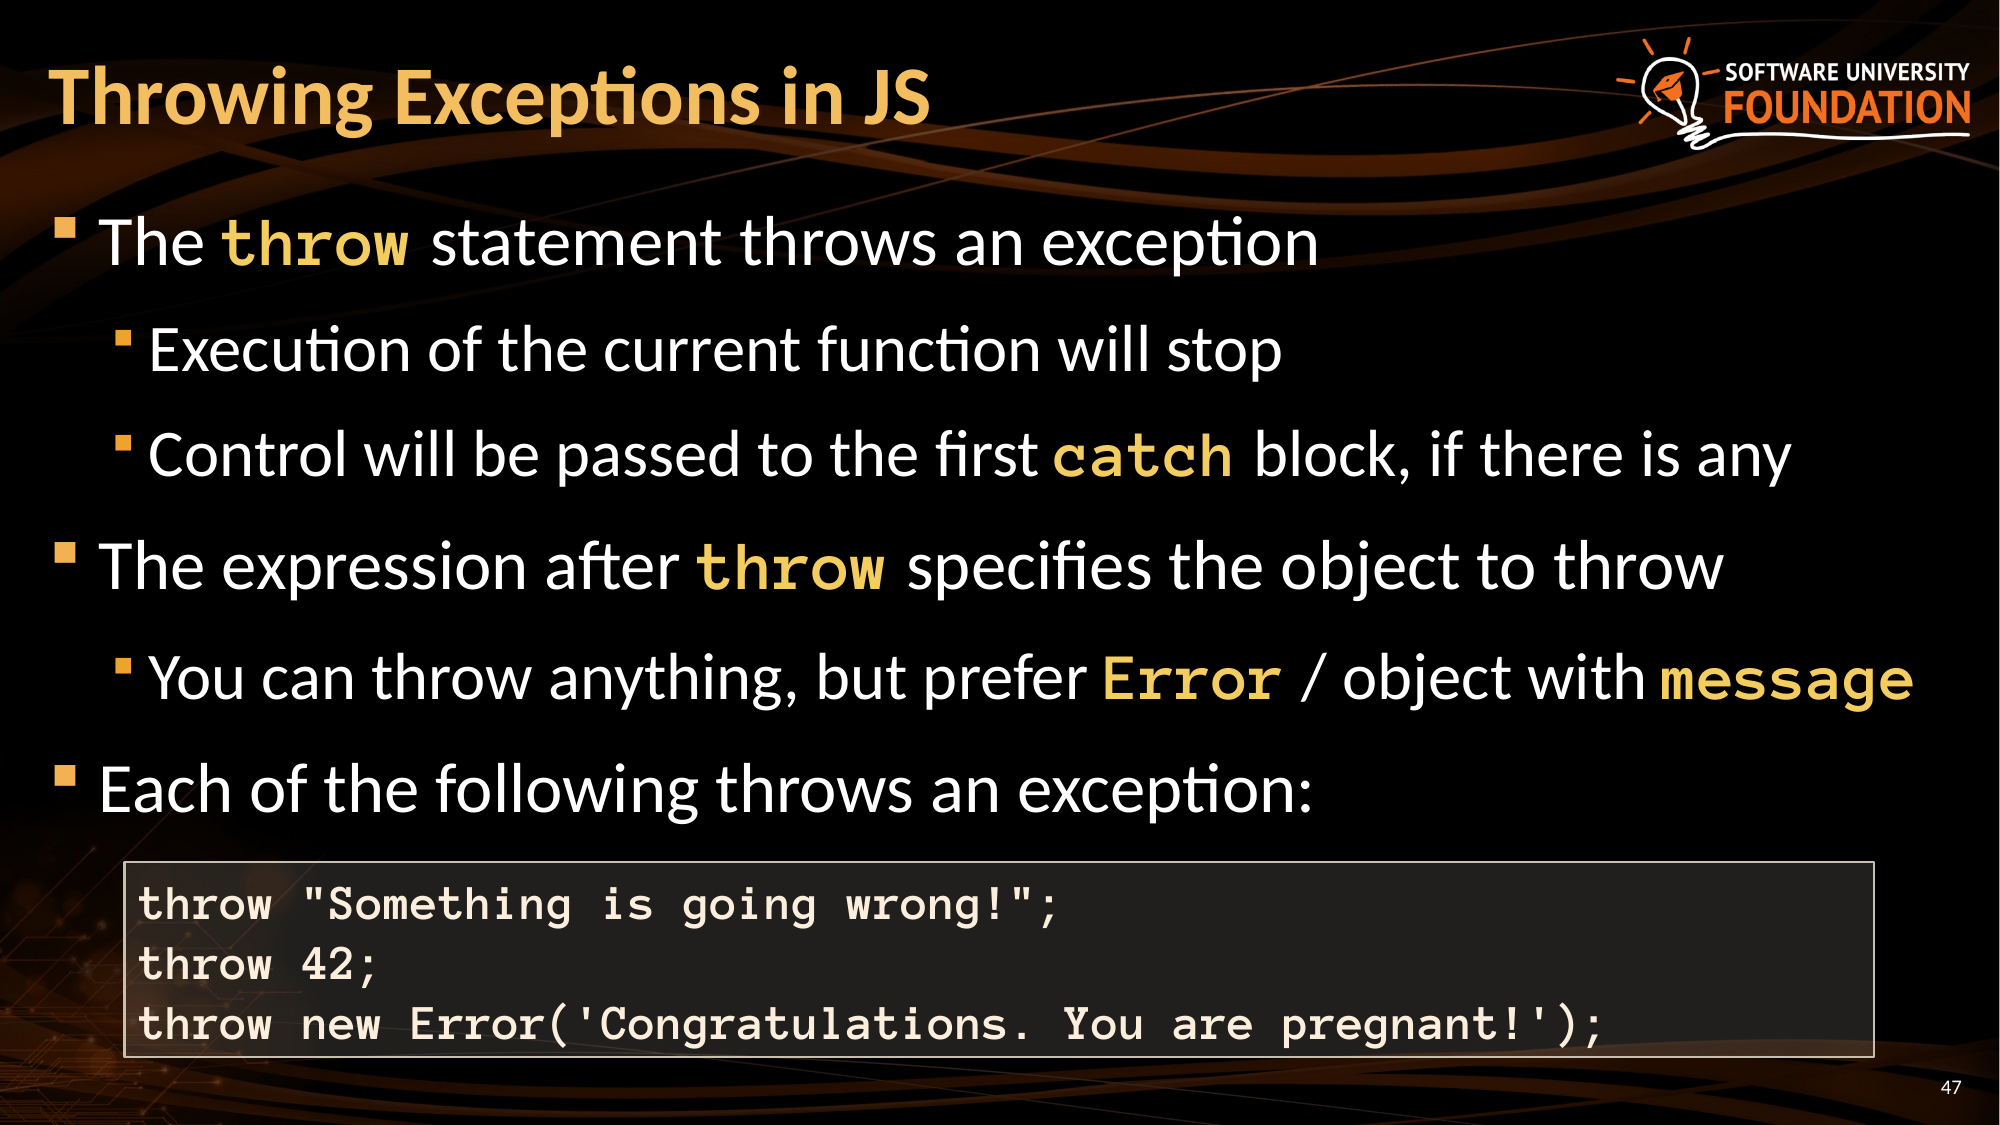

# Throwing Exceptions in JS
The throw statement throws an exception
Execution of the current function will stop
Control will be passed to the first catch block, if there is any
The expression after throw specifies the object to throw
You can throw anything, but prefer Error / object with message
Each of the following throws an exception:
throw "Something is going wrong!";
throw 42;
throw new Error('Congratulations. You are pregnant!');
47